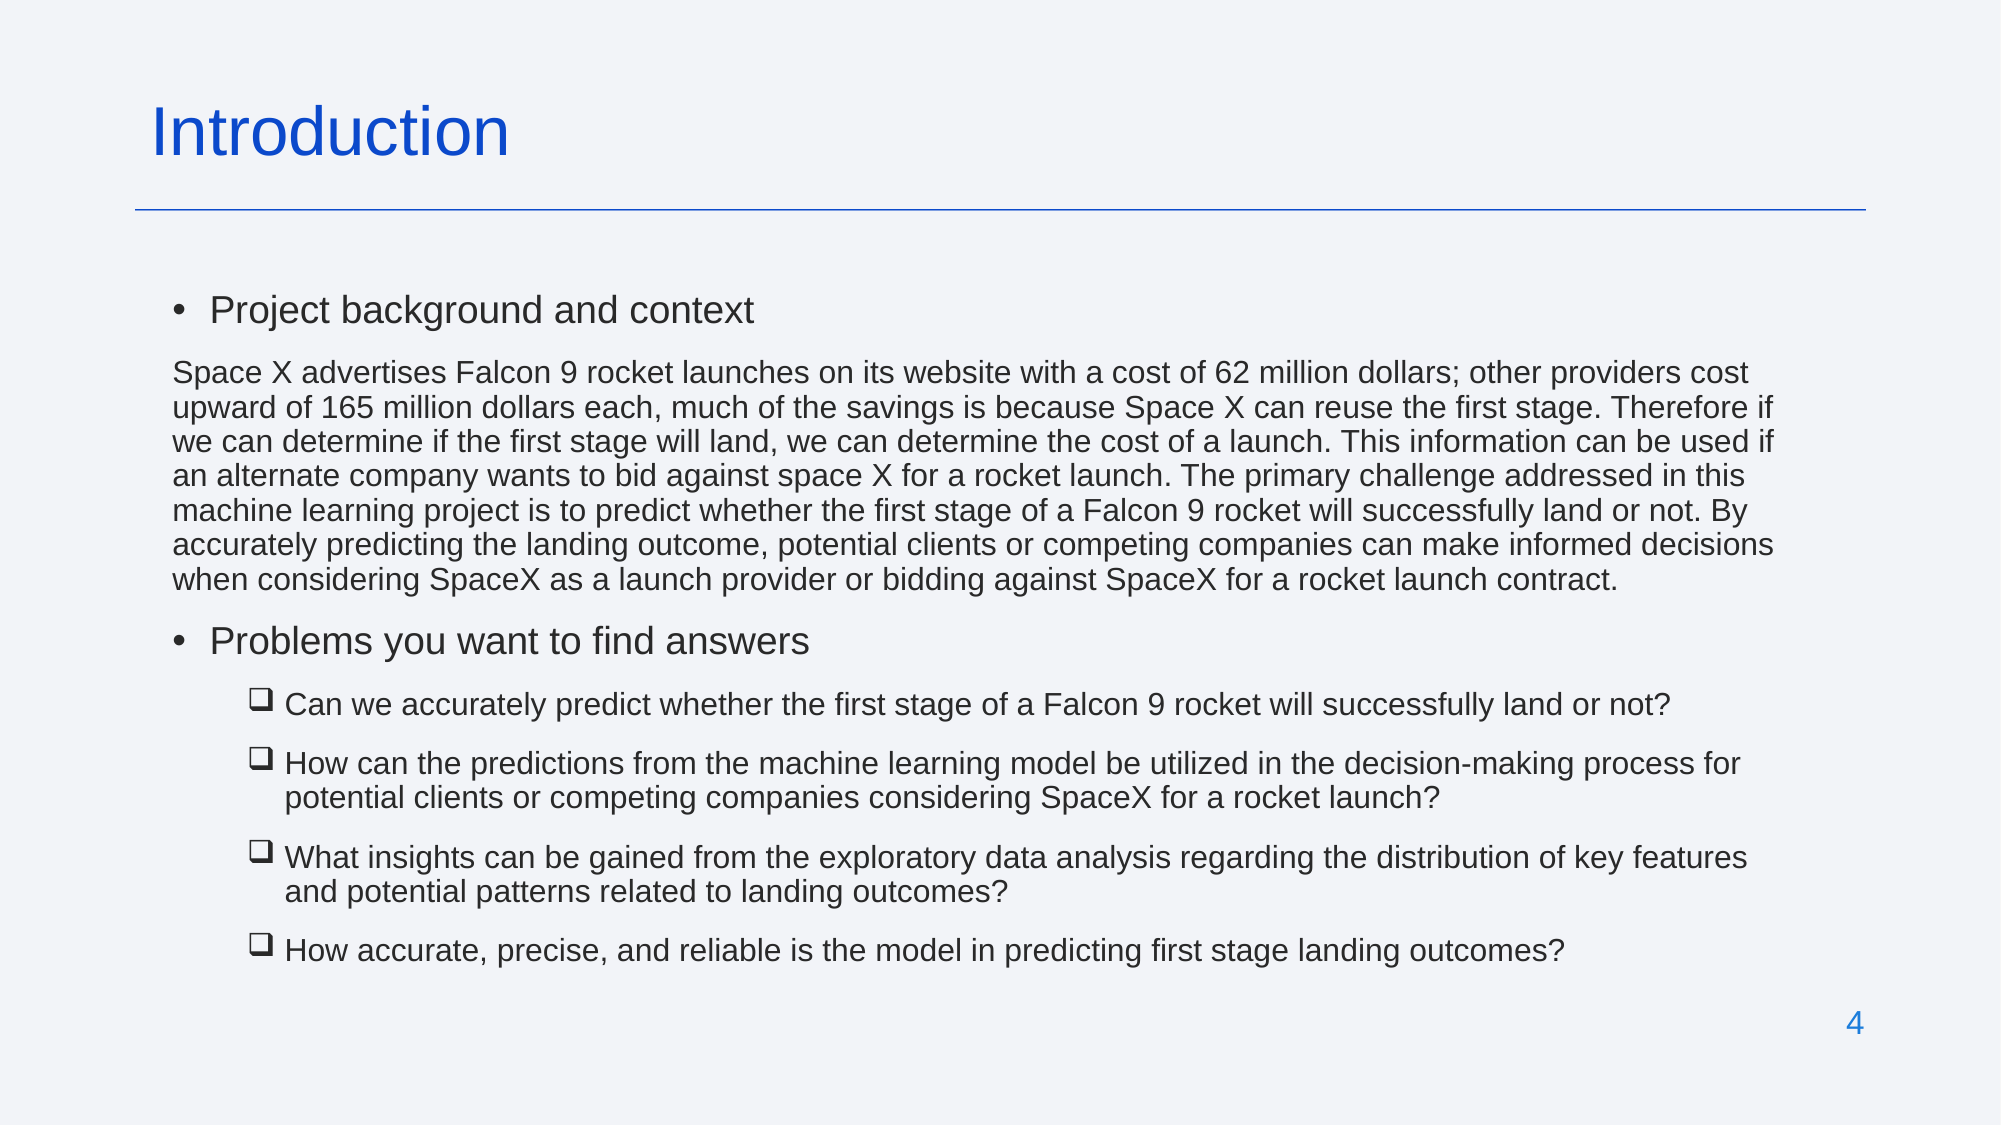

Introduction
Project background and context
Space X advertises Falcon 9 rocket launches on its website with a cost of 62 million dollars; other providers cost upward of 165 million dollars each, much of the savings is because Space X can reuse the first stage. Therefore if we can determine if the first stage will land, we can determine the cost of a launch. This information can be used if an alternate company wants to bid against space X for a rocket launch. The primary challenge addressed in this machine learning project is to predict whether the first stage of a Falcon 9 rocket will successfully land or not. By accurately predicting the landing outcome, potential clients or competing companies can make informed decisions when considering SpaceX as a launch provider or bidding against SpaceX for a rocket launch contract.
Problems you want to find answers
Can we accurately predict whether the first stage of a Falcon 9 rocket will successfully land or not?
How can the predictions from the machine learning model be utilized in the decision-making process for potential clients or competing companies considering SpaceX for a rocket launch?
What insights can be gained from the exploratory data analysis regarding the distribution of key features and potential patterns related to landing outcomes?
How accurate, precise, and reliable is the model in predicting first stage landing outcomes?
4